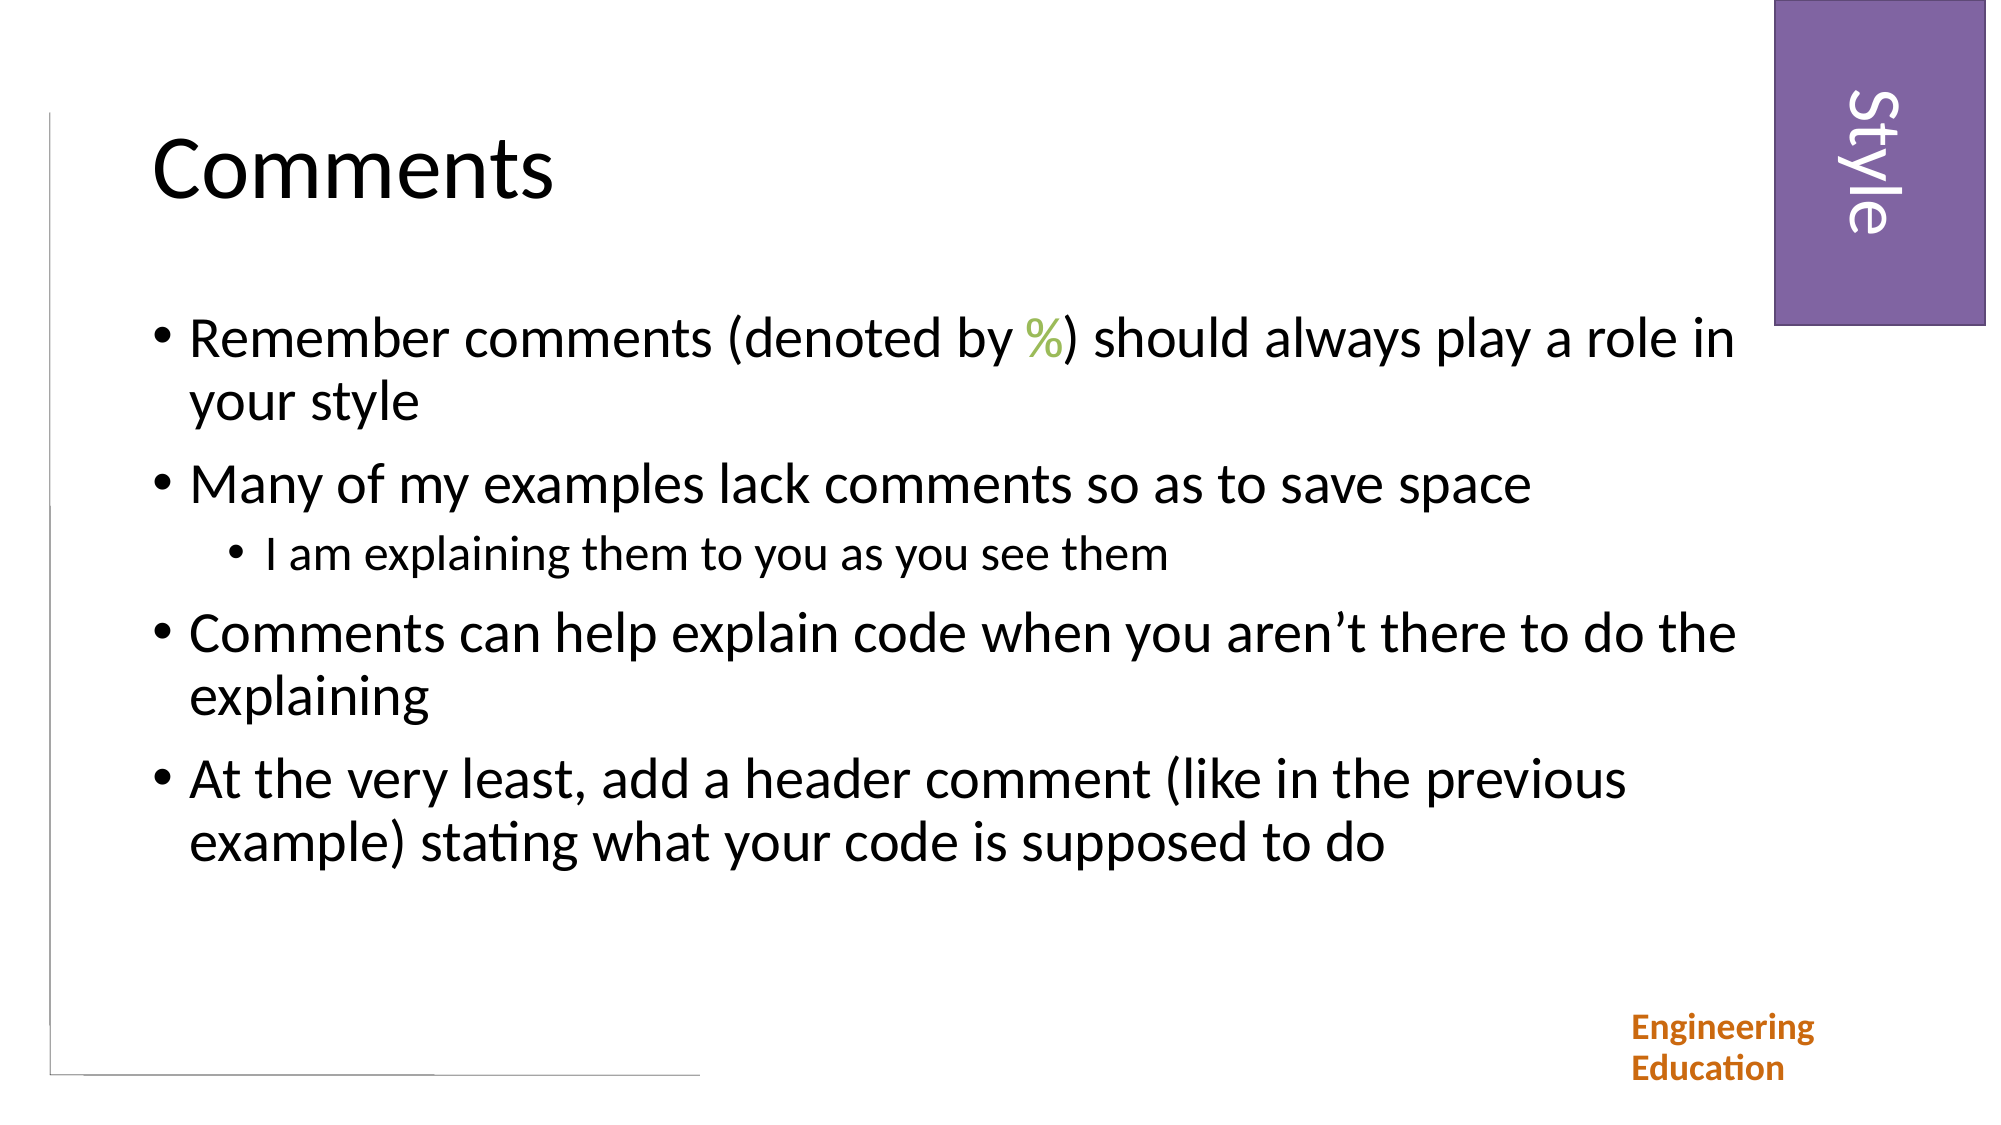

Style
# Comments
Remember comments (denoted by %) should always play a role in your style
Many of my examples lack comments so as to save space
I am explaining them to you as you see them
Comments can help explain code when you aren’t there to do the explaining
At the very least, add a header comment (like in the previous example) stating what your code is supposed to do